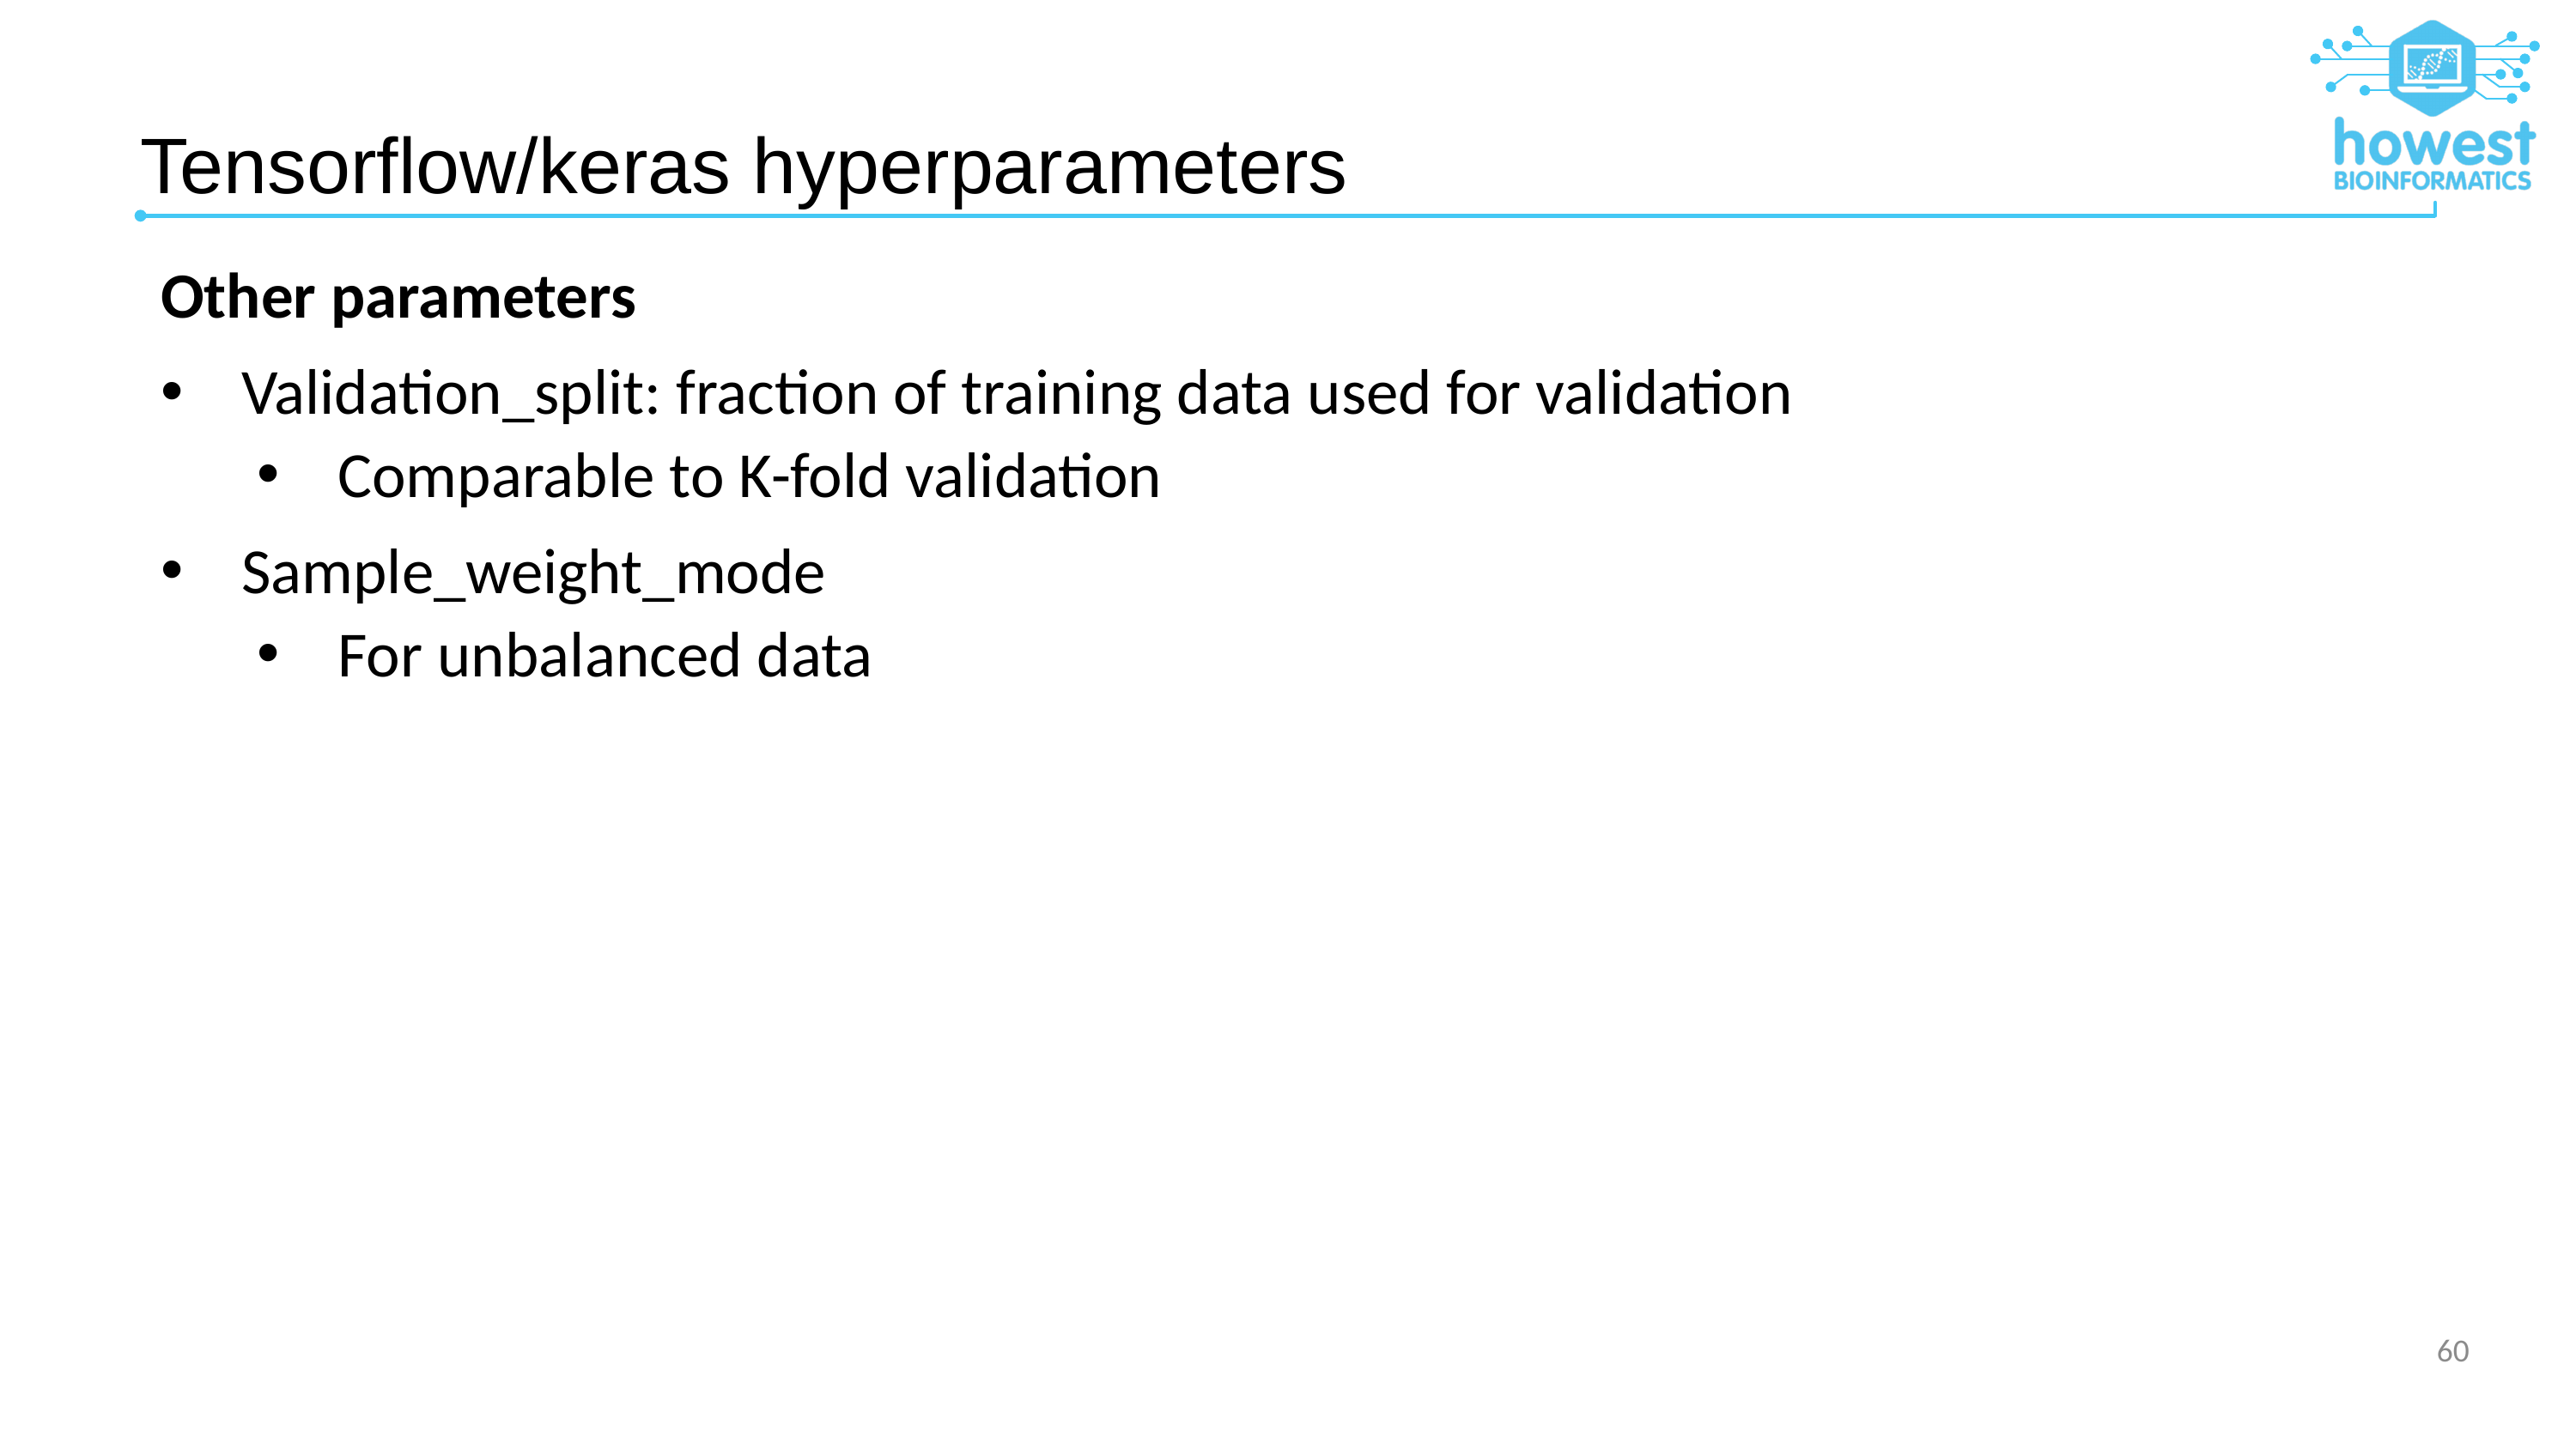

# Tensorflow/keras hyperparameters
Other parameters
Validation_split: fraction of training data used for validation
Comparable to K-fold validation
Sample_weight_mode
For unbalanced data

60